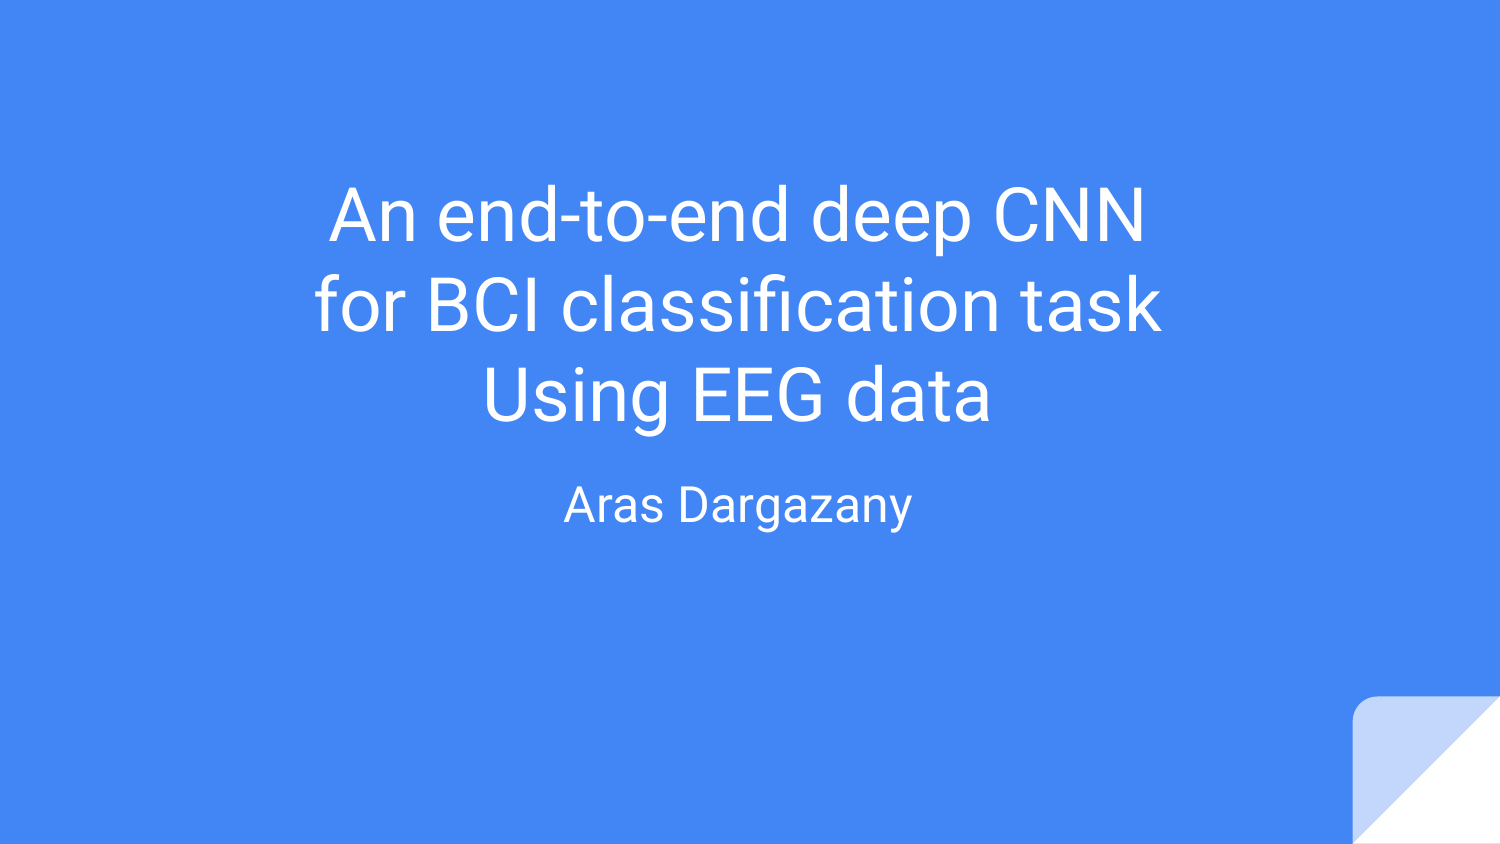

# An end-to-end deep CNN
for BCI classification task
Using EEG data
Aras Dargazany